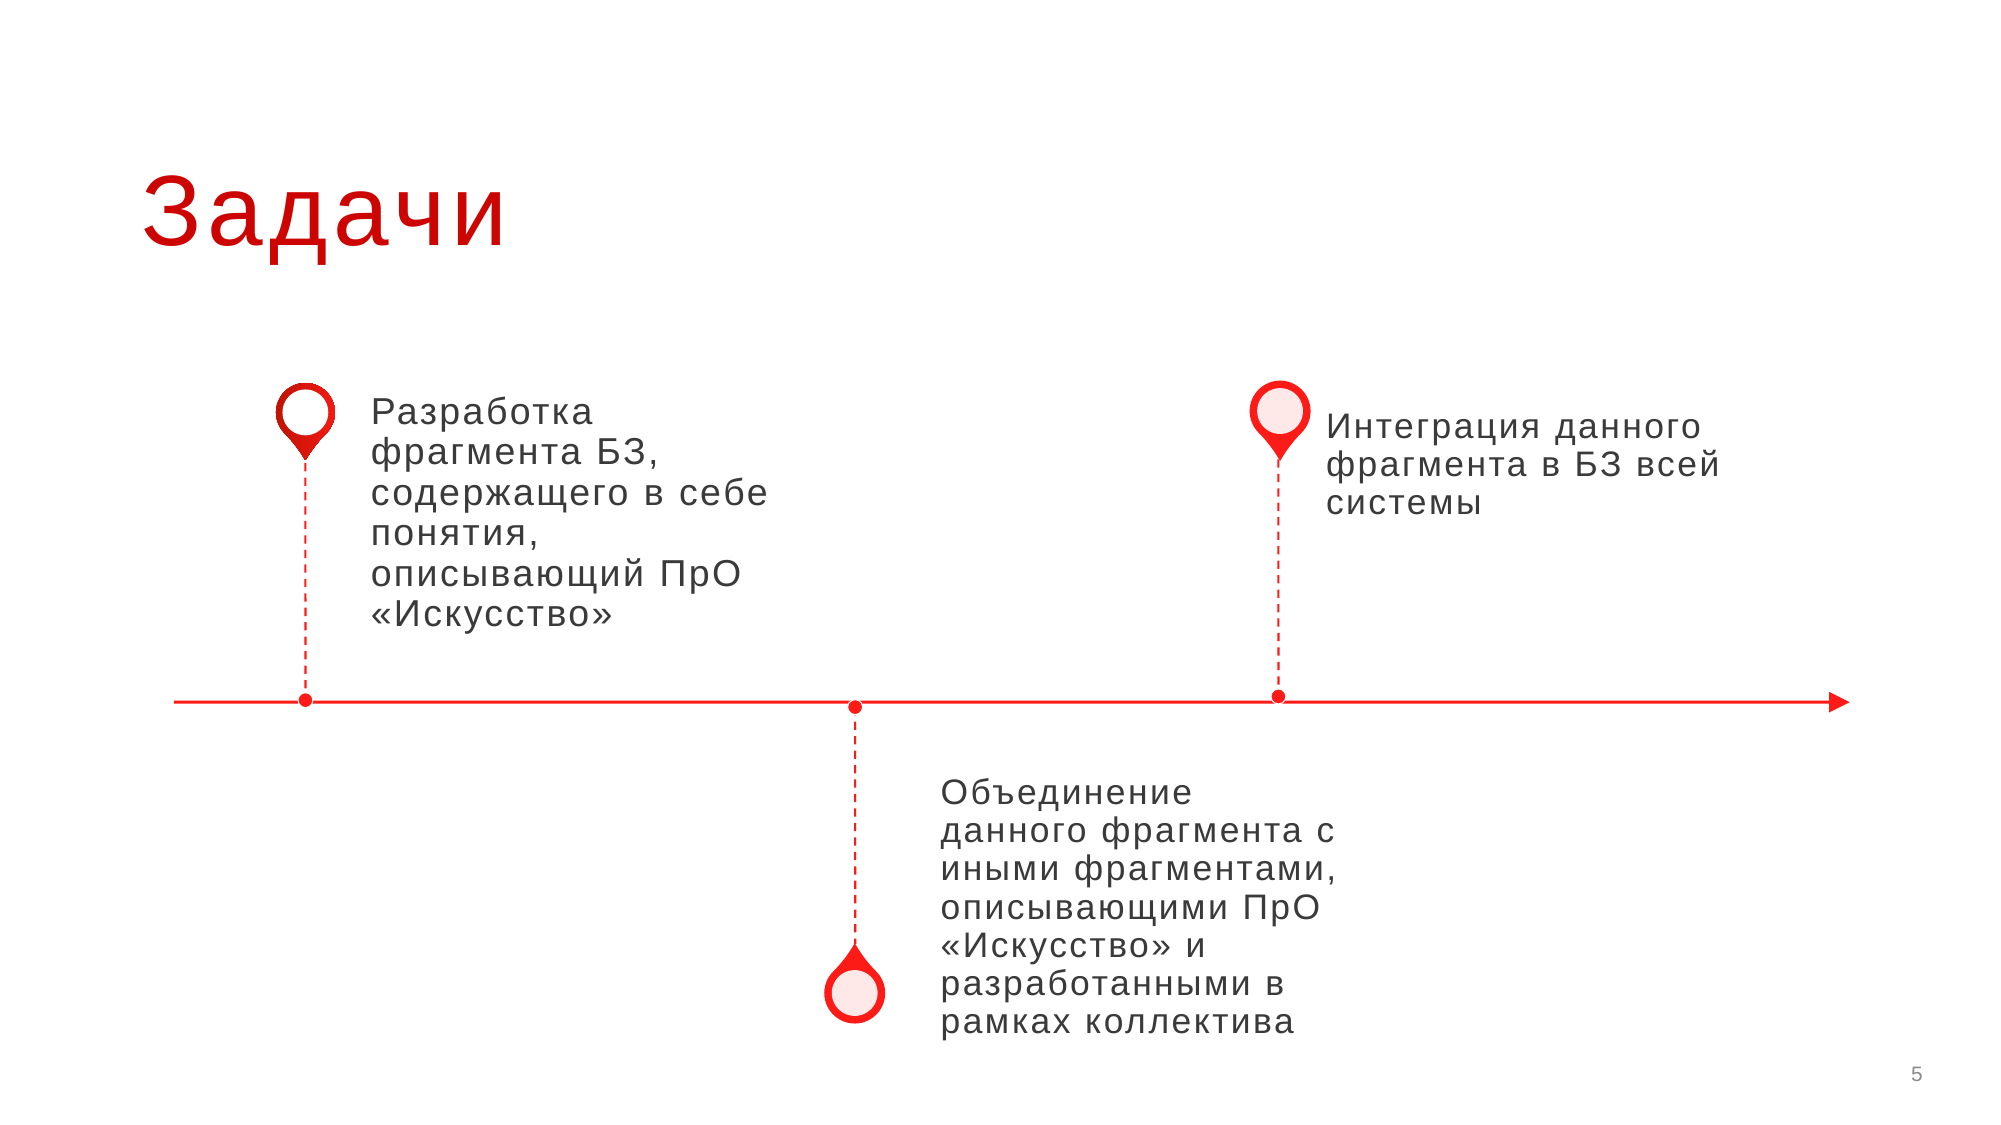

# Задачи
Разработка фрагмента БЗ, содержащего в себе понятия, описывающий ПрО «Искусство»
Объединение данного фрагмента с иными фрагментами, описывающими ПрО «Искусство» и разработанными в рамках коллектива
Интеграция данного фрагмента в БЗ всей системы
5